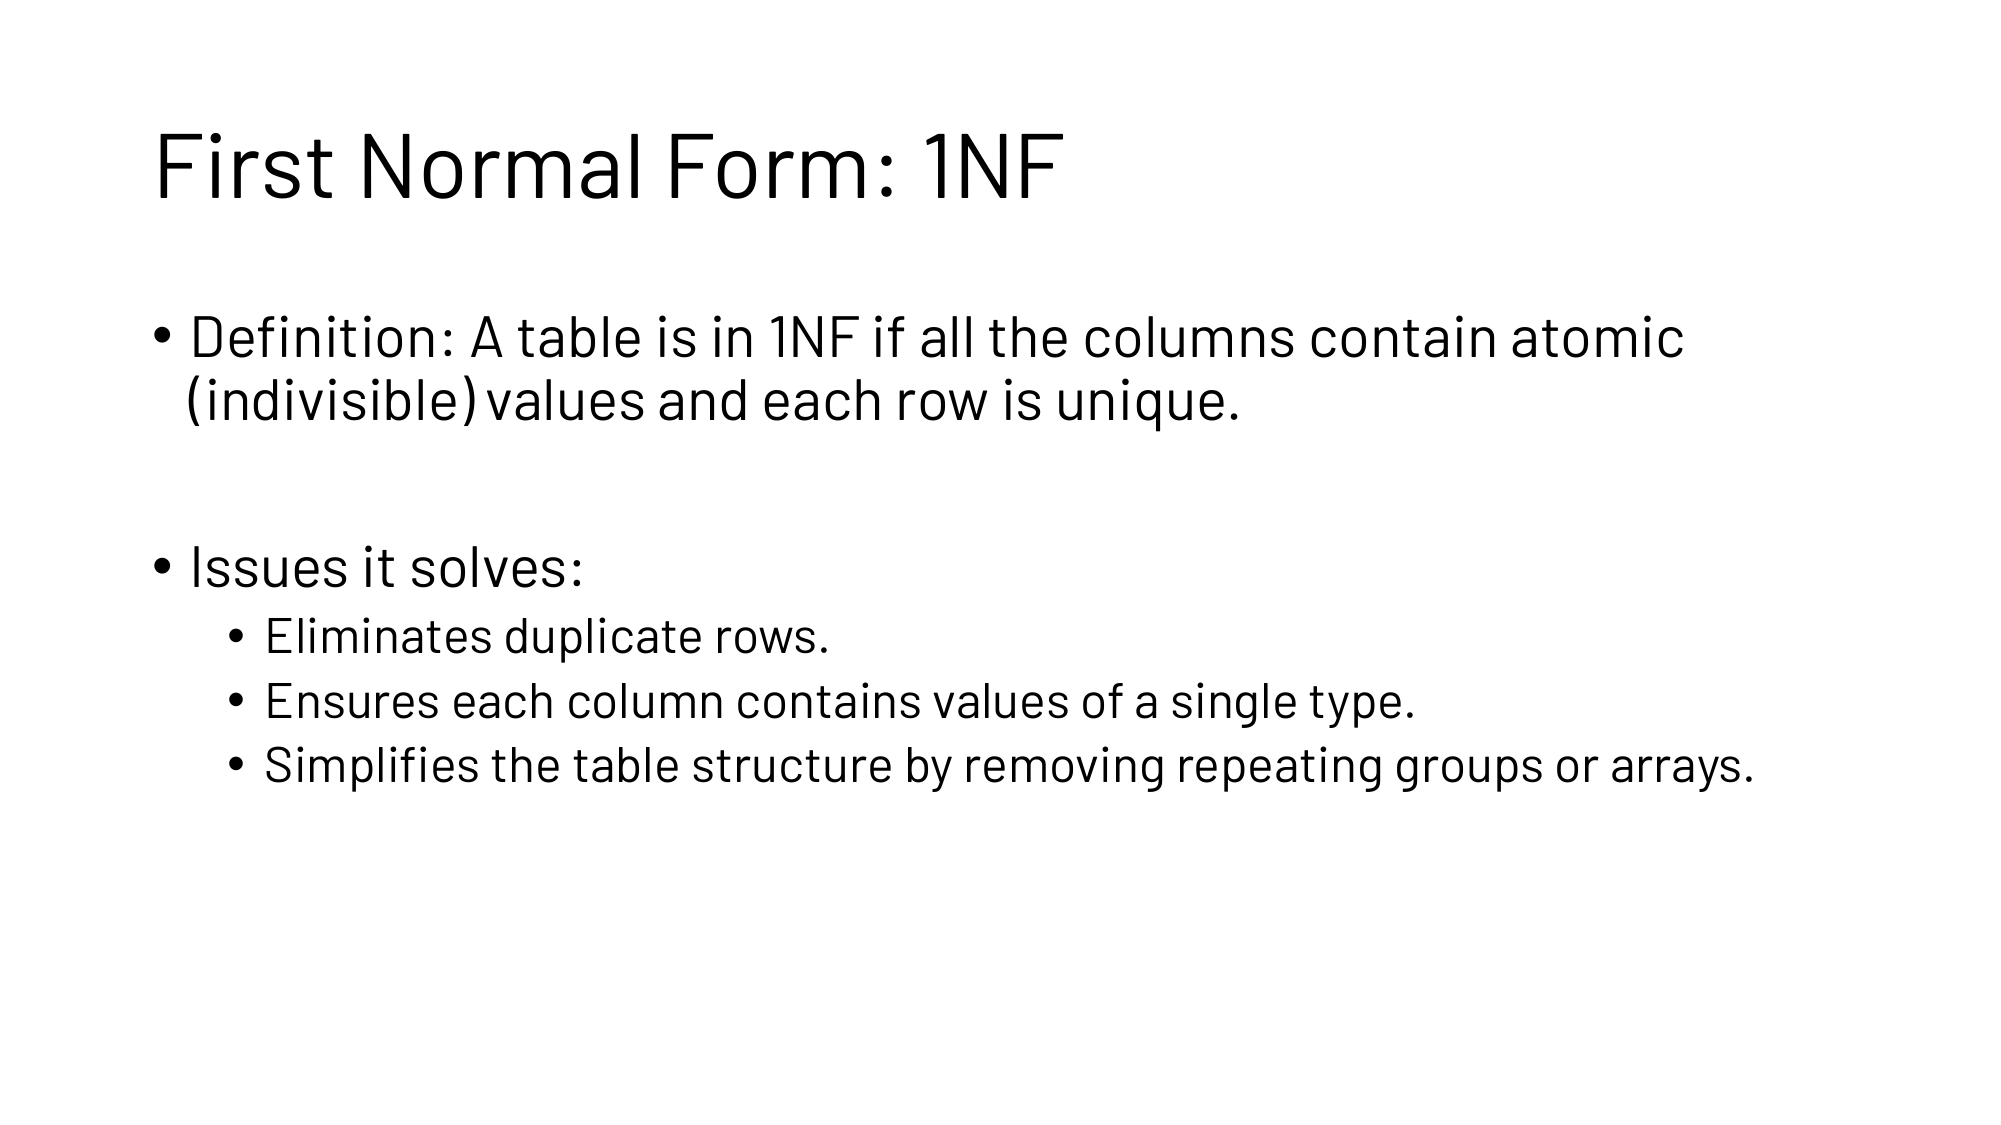

# First Normal Form: 1NF
Definition: A table is in 1NF if all the columns contain atomic (indivisible) values and each row is unique.

Issues it solves:
Eliminates duplicate rows.
Ensures each column contains values of a single type.
Simplifies the table structure by removing repeating groups or arrays.